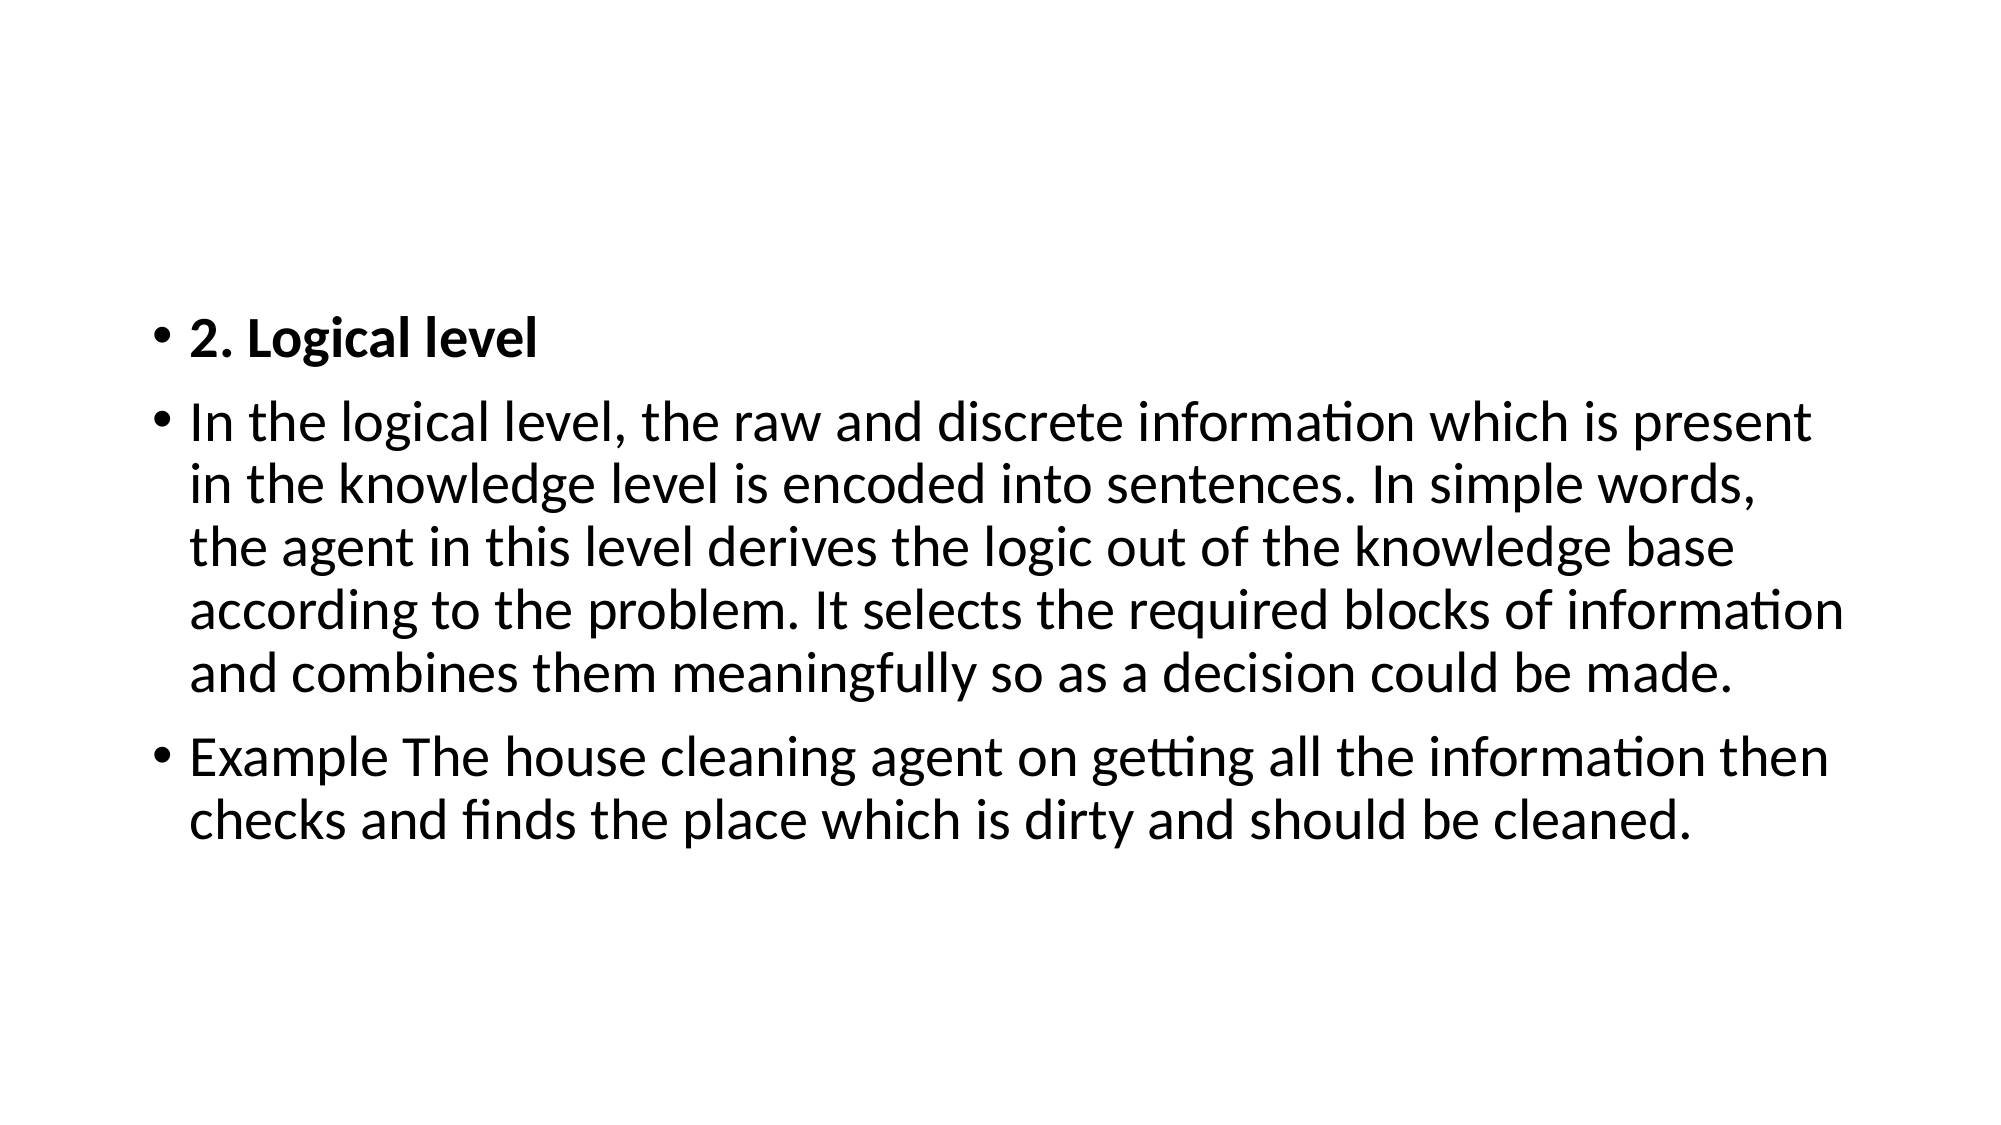

# 2. Logical level
In the logical level, the raw and discrete information which is present in the knowledge level is encoded into sentences. In simple words, the agent in this level derives the logic out of the knowledge base according to the problem. It selects the required blocks of information and combines them meaningfully so as a decision could be made.
Example The house cleaning agent on getting all the information then checks and finds the place which is dirty and should be cleaned.